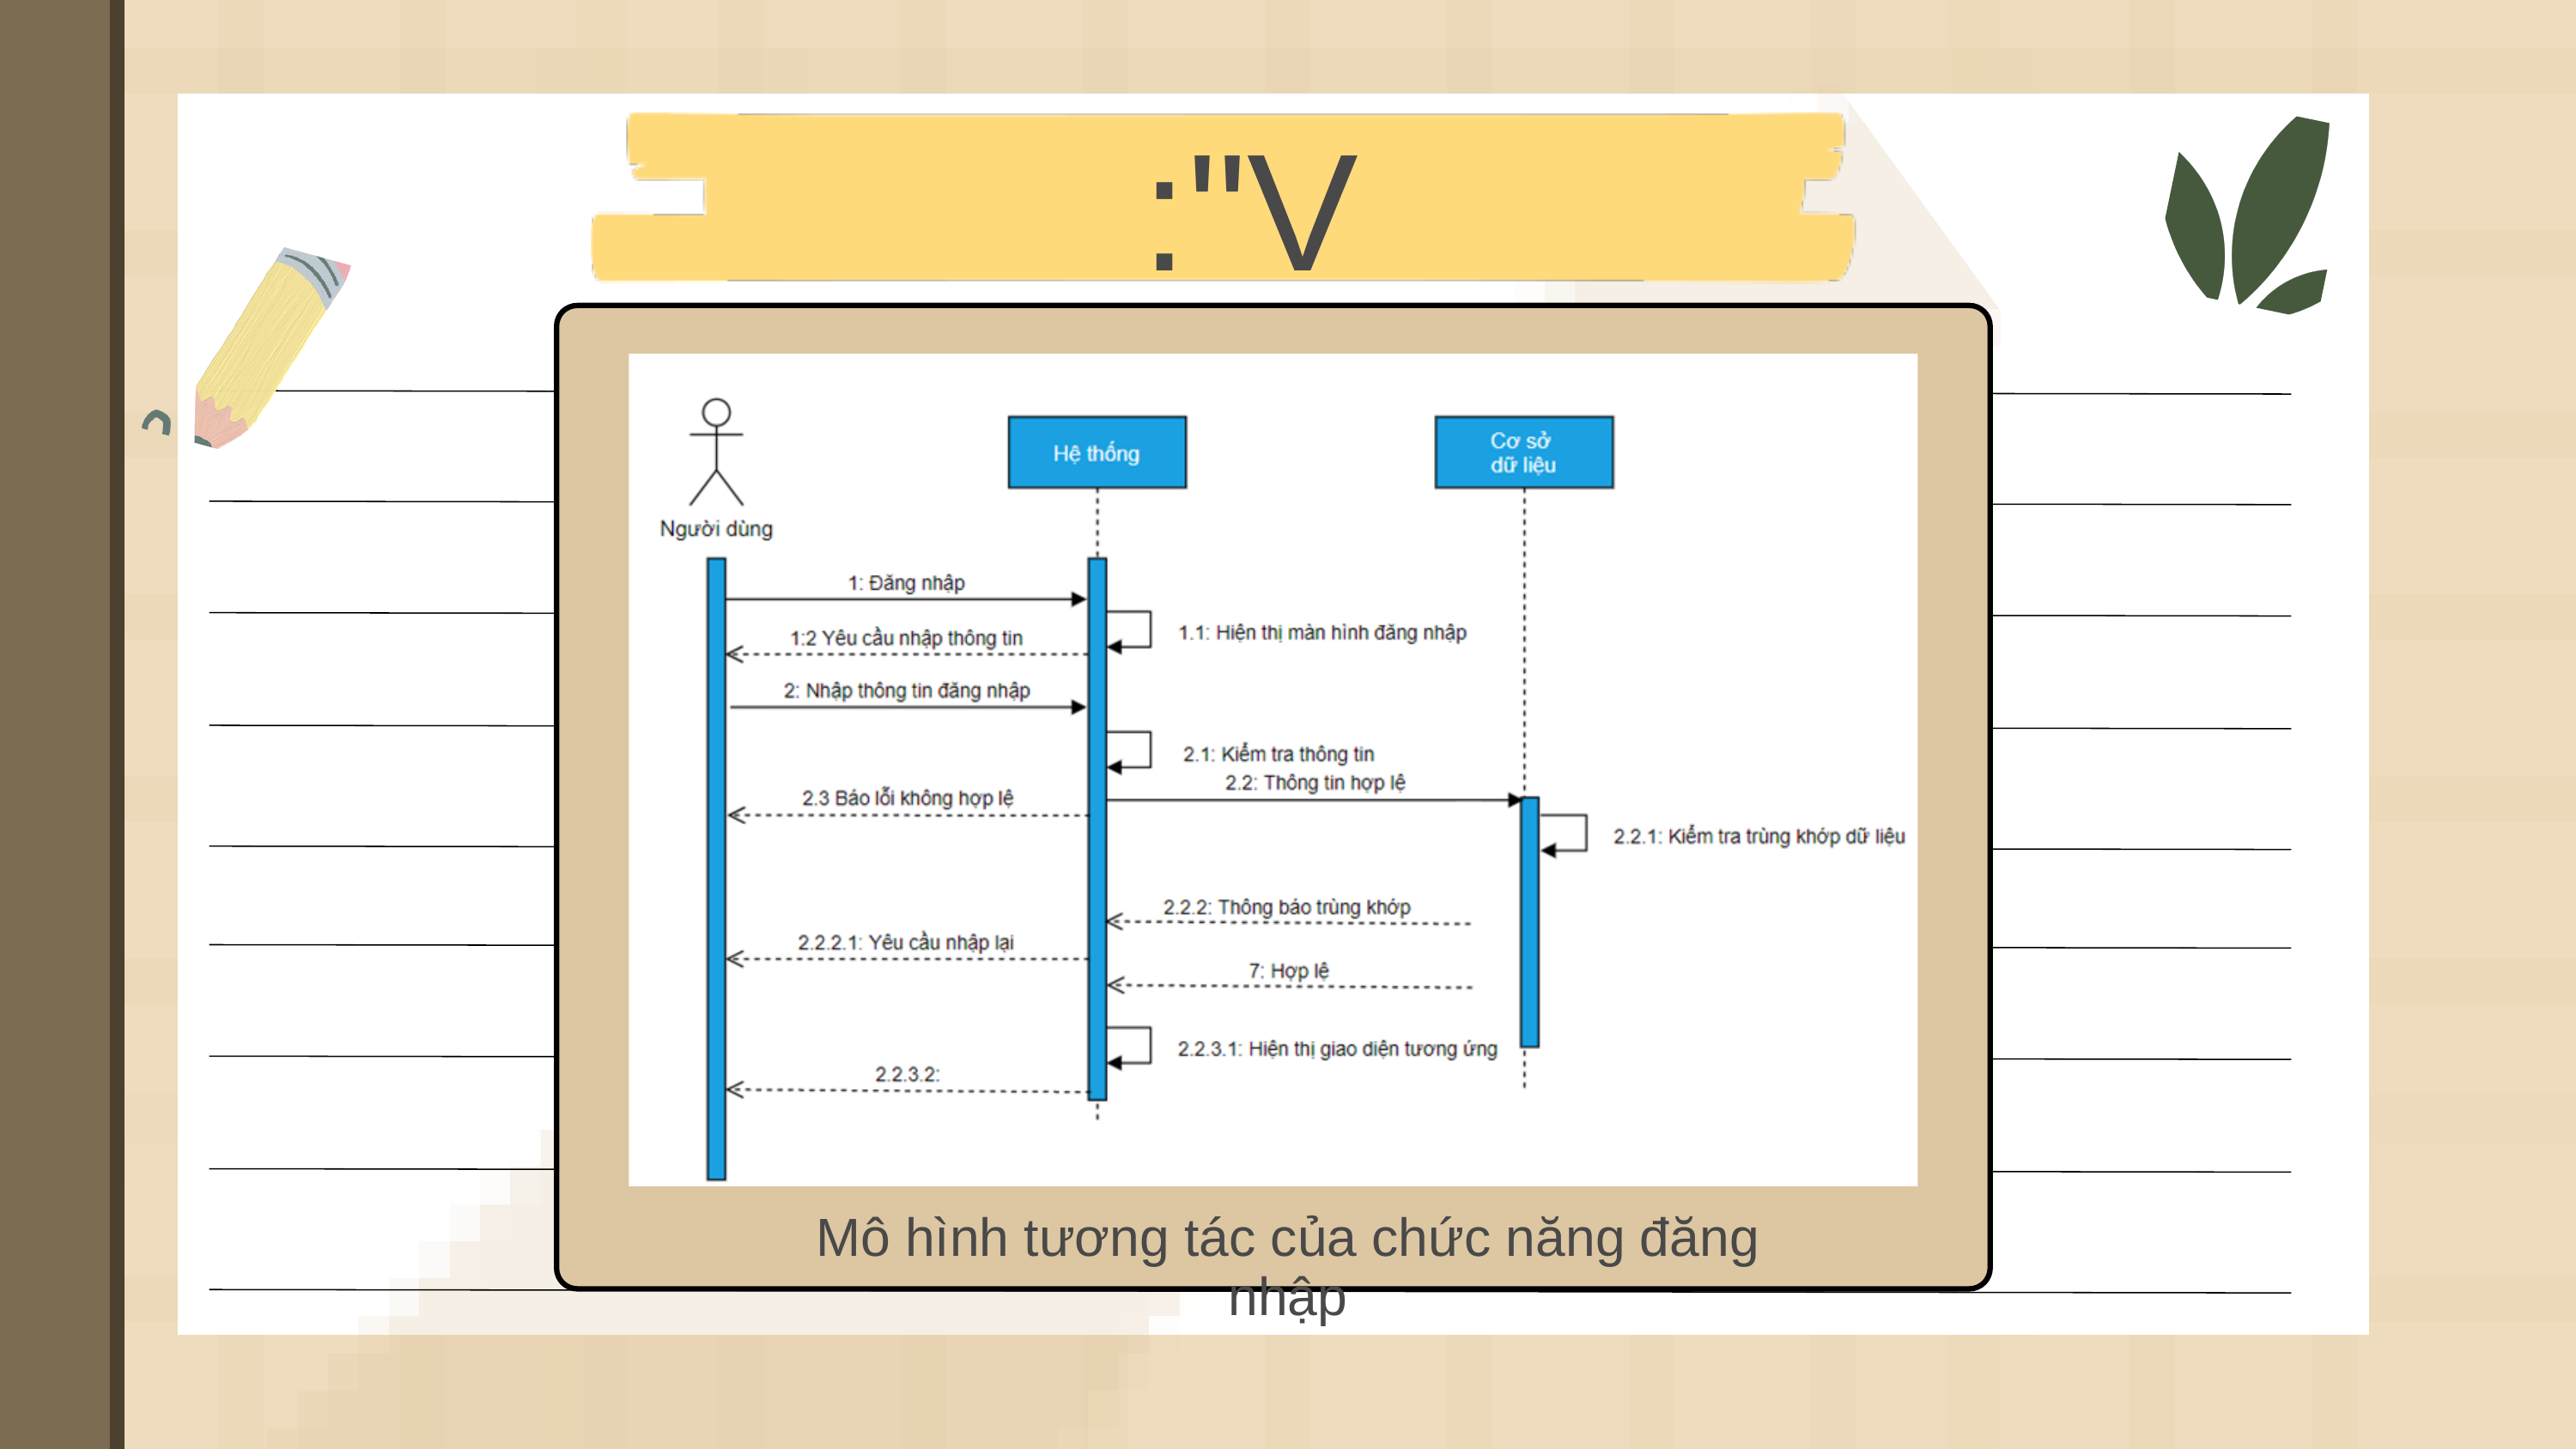

:"V

Task Name

Task Name

Mô hình tương tác của chức năng đăng nhập